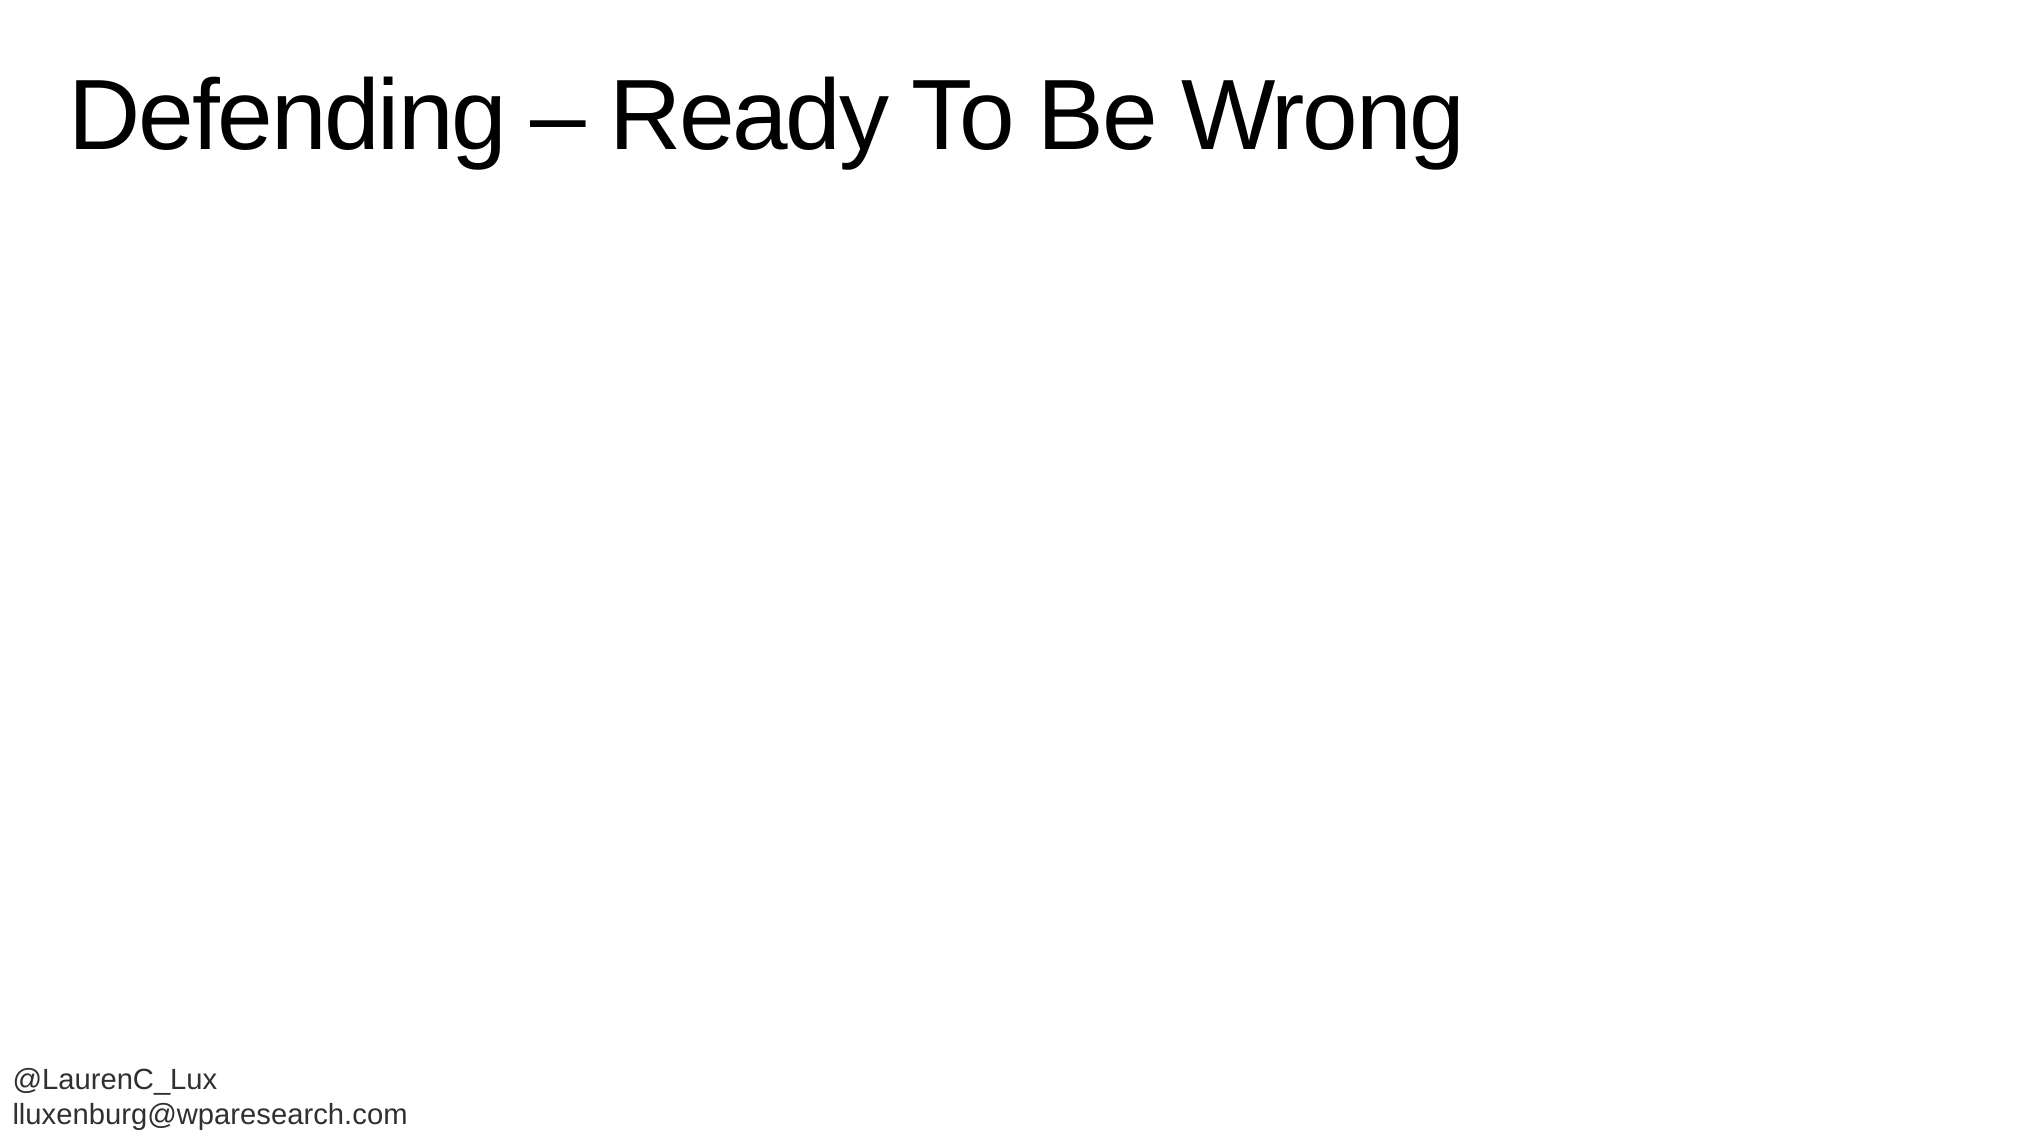

# Defending – Ready To Be Wrong